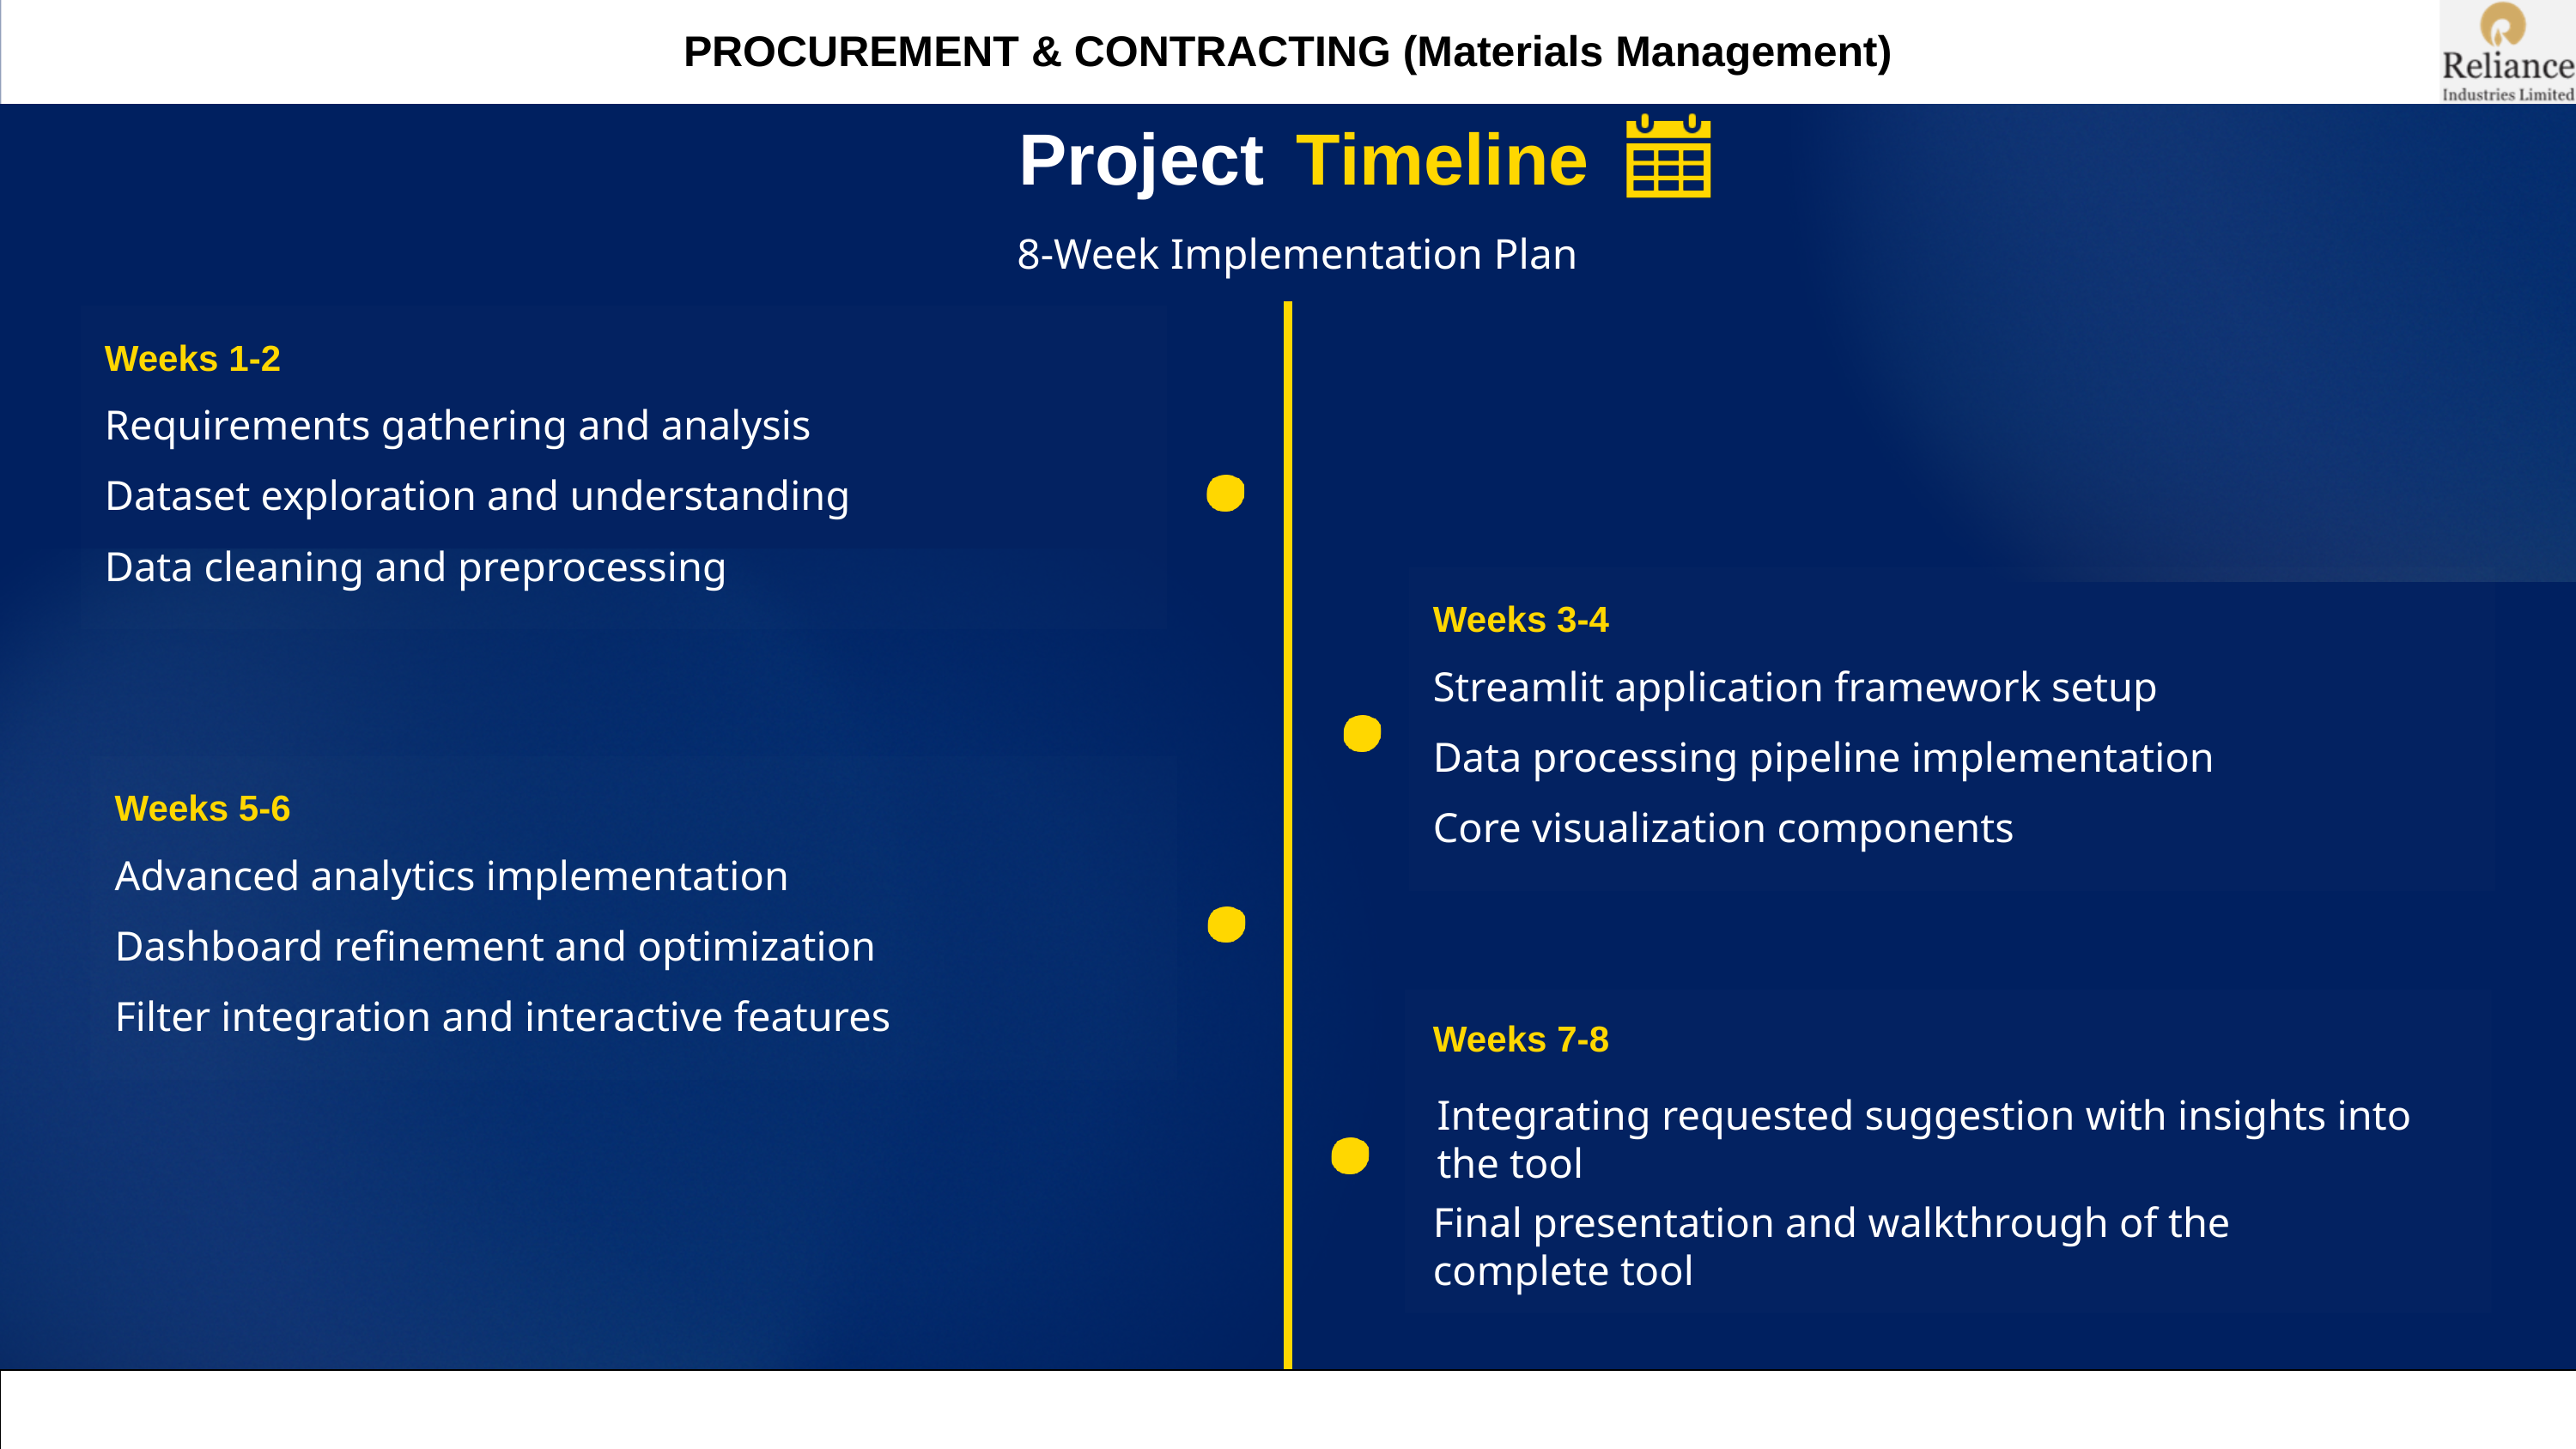

PROCUREMENT & CONTRACTING (Materials Management)

Project

Timeline

8-Week Implementation Plan

Weeks 1-2

Requirements gathering and analysis

Dataset exploration and understanding

Data cleaning and preprocessing

Weeks 3-4

Streamlit application framework setup

Data processing pipeline implementation

Weeks 5-6

Core visualization components

Advanced analytics implementation

Dashboard refinement and optimization

Filter integration and interactive features

Weeks 7-8
Integrating requested suggestion with insights into the tool

Final presentation and walkthrough of the complete tool